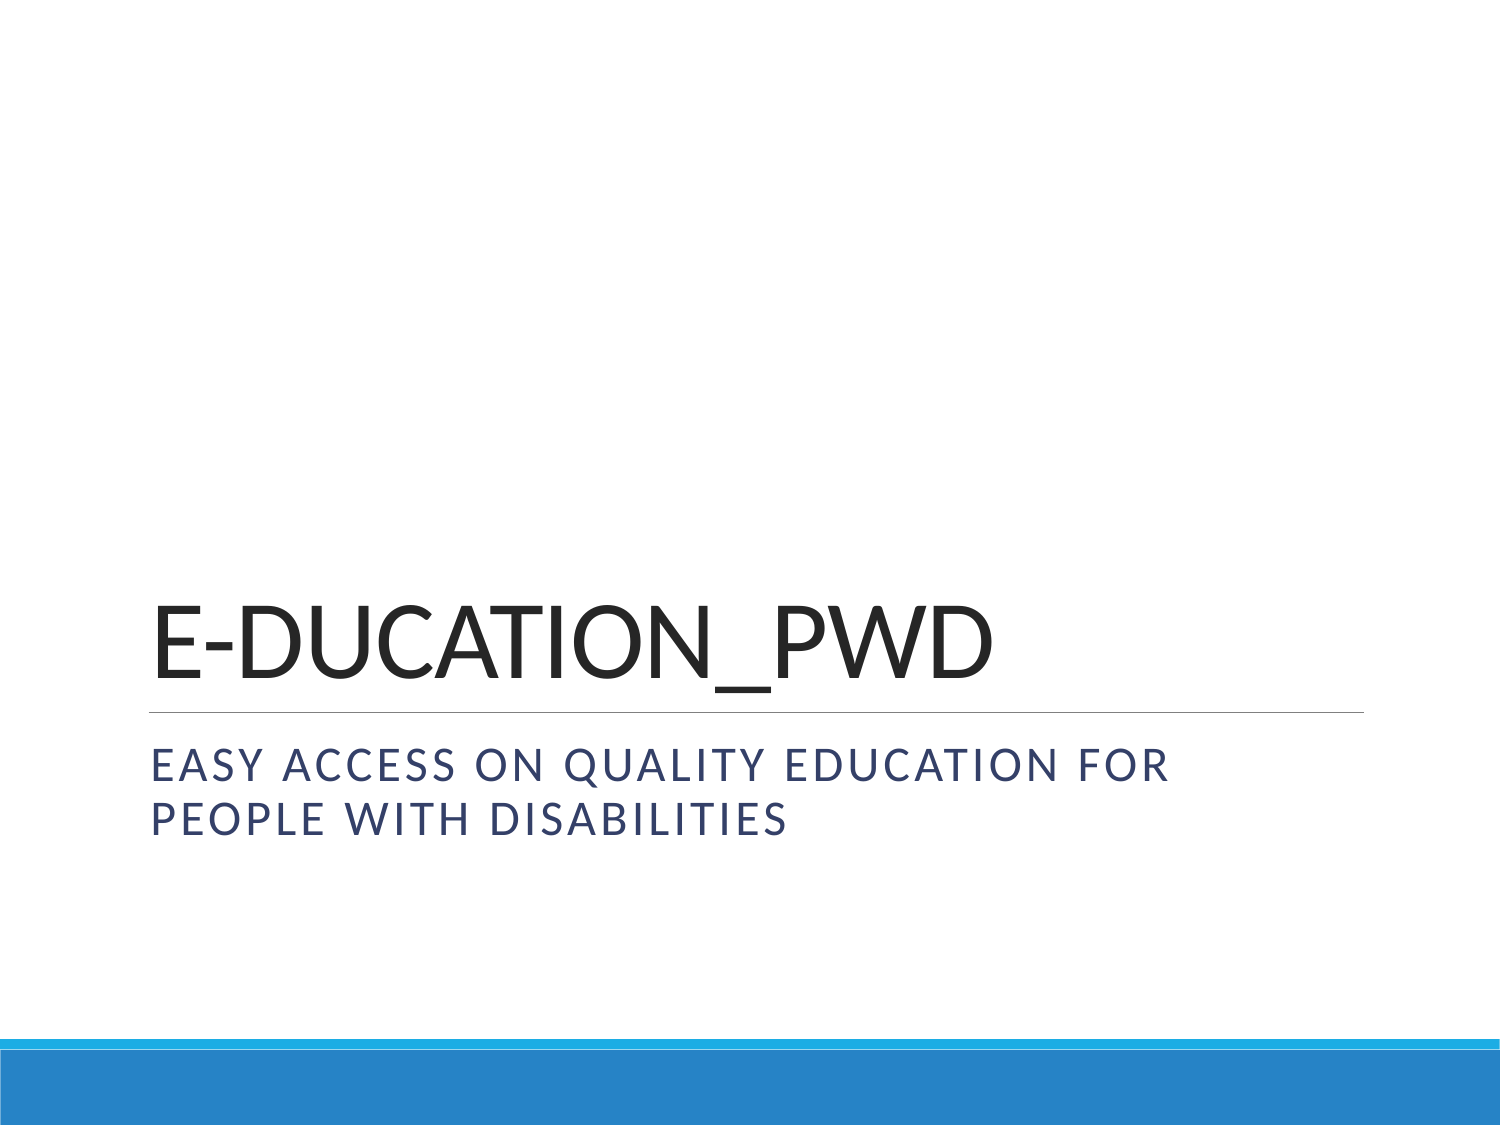

# E-DUCATION_PWD
EASY ACCESS ON QUALITY EDUCATION for PEOPLE WITH DISABILITIES